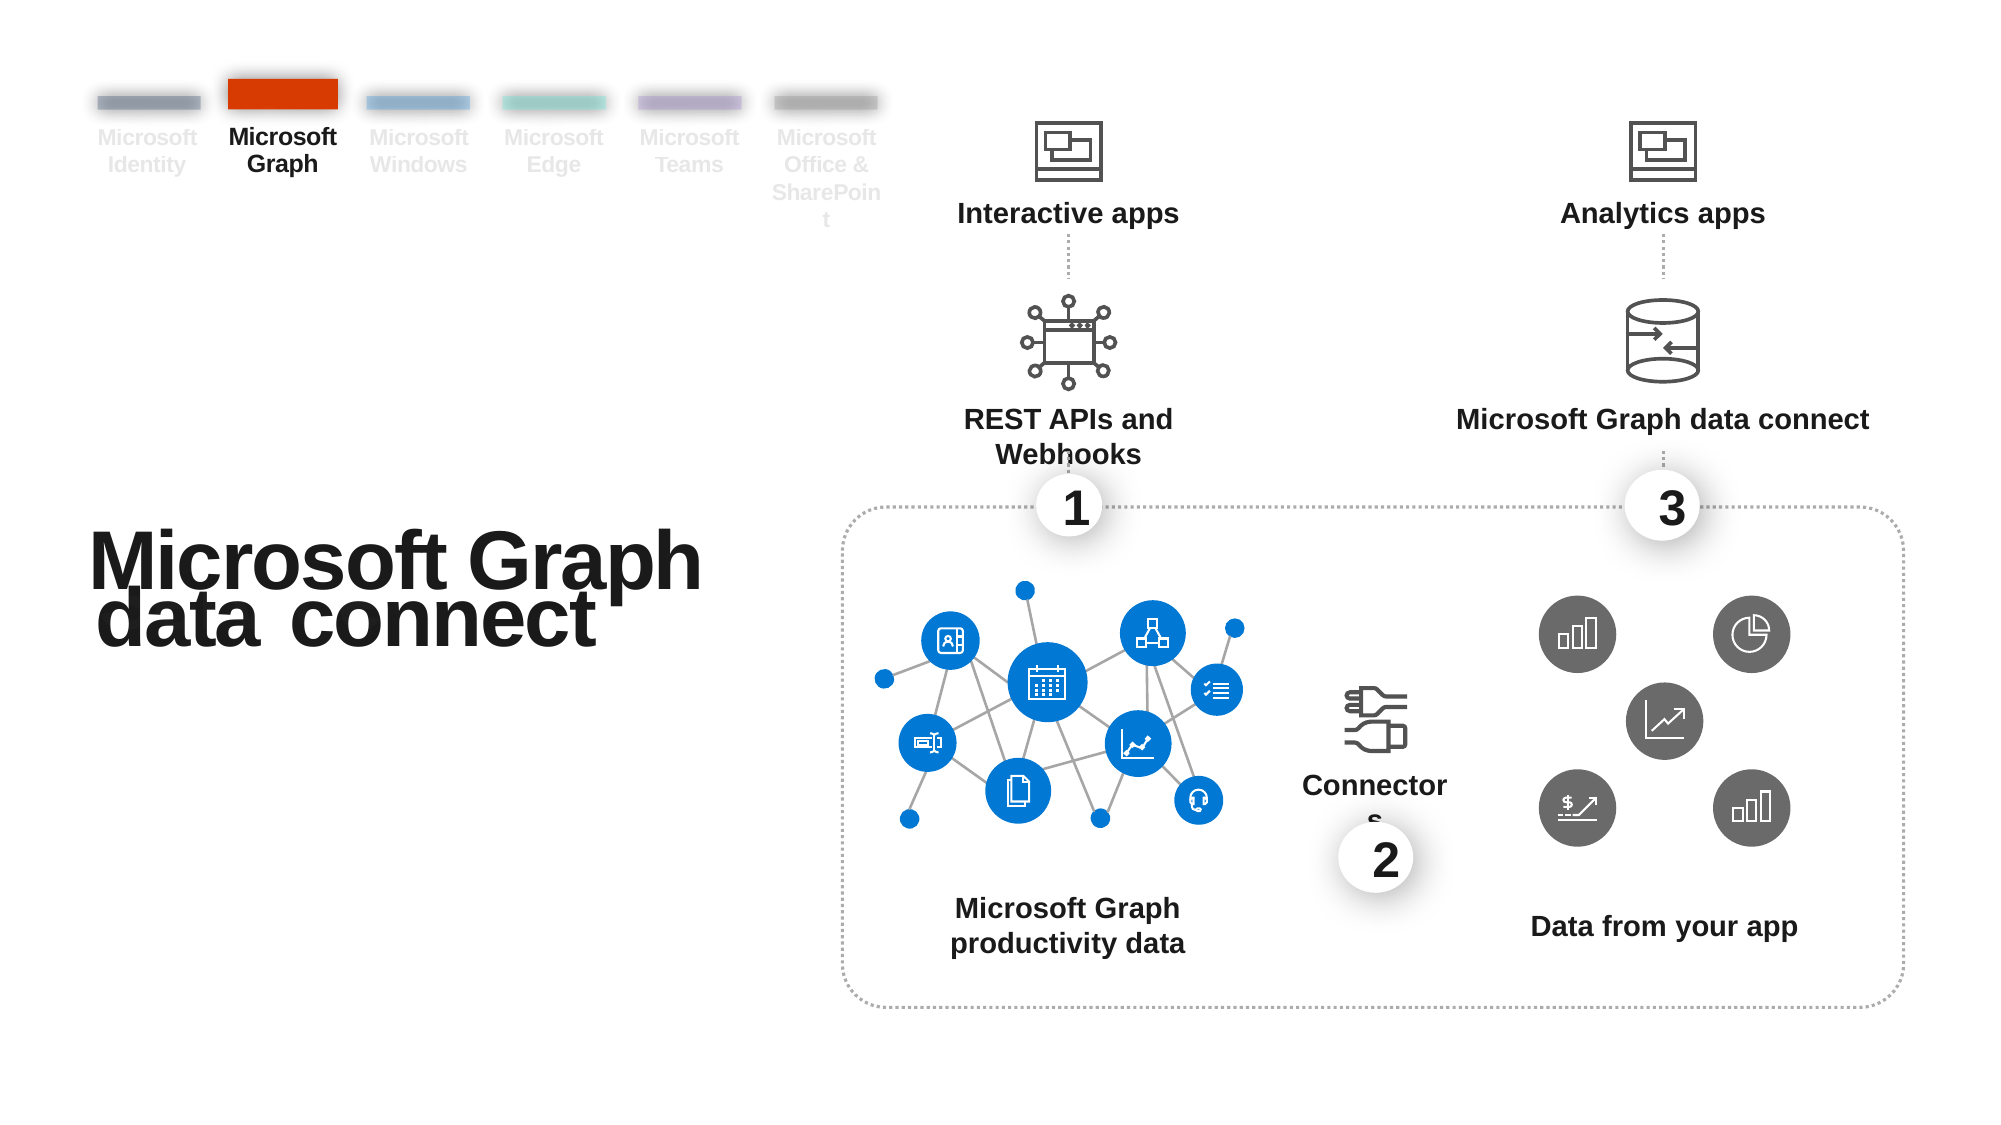

2

1

3

4
5

6

Microsoft Identity
Microsoft Graph
Microsoft Windows
Microsoft Edge
Microsoft Teams
Microsoft Office & SharePoint

Interactive apps

REST APIs and Webhooks

Analytics apps

Microsoft Graph data connect
3
1
Microsoft Graph

data
connect
Services

Connectors

2
Microsoft Graph
productivity data
Data from your app